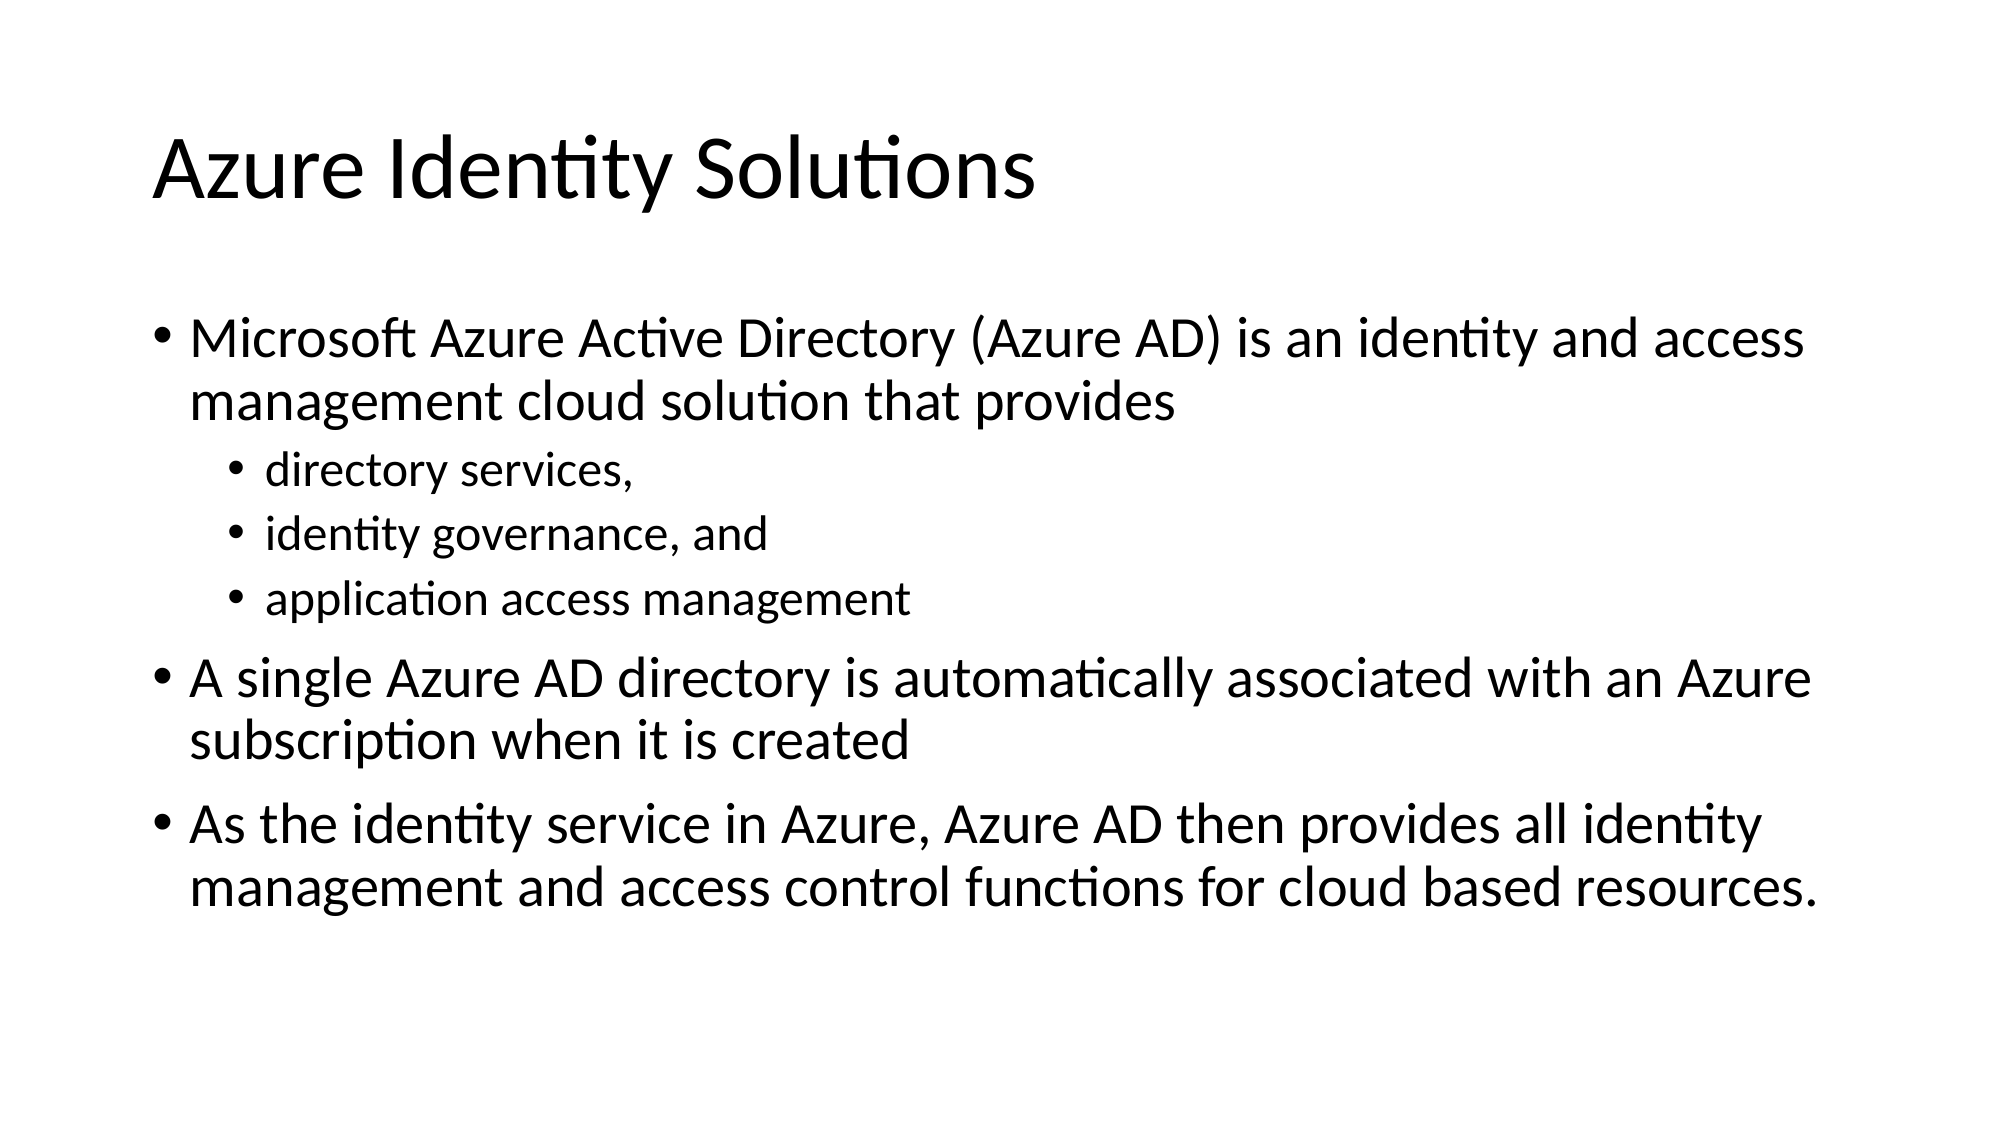

# Azure Identity Solutions
Microsoft Azure Active Directory (Azure AD) is an identity and access management cloud solution that provides
directory services,
identity governance, and
application access management
A single Azure AD directory is automatically associated with an Azure subscription when it is created
As the identity service in Azure, Azure AD then provides all identity management and access control functions for cloud based resources.